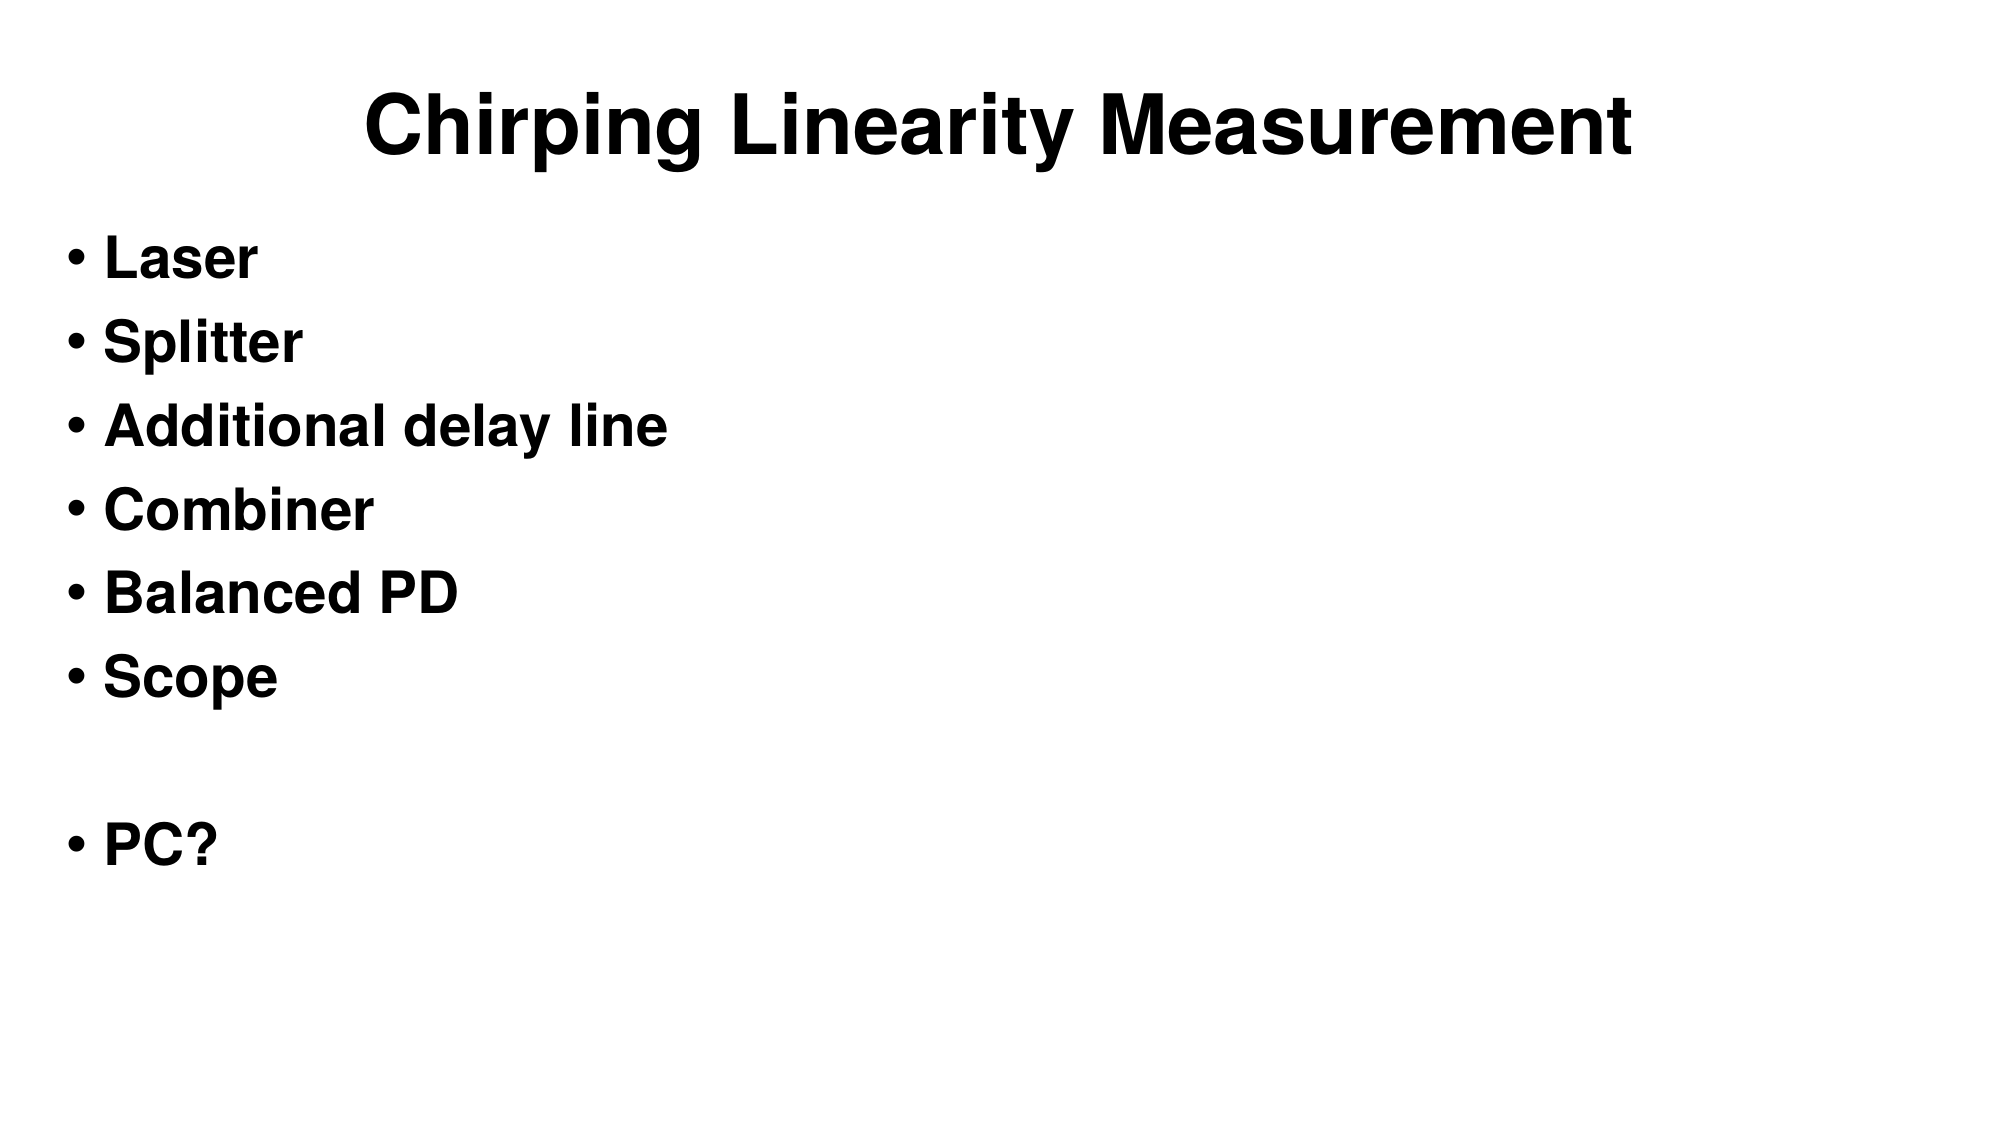

# Chirping Linearity Measurement
Laser
Splitter
Additional delay line
Combiner
Balanced PD
Scope

PC?